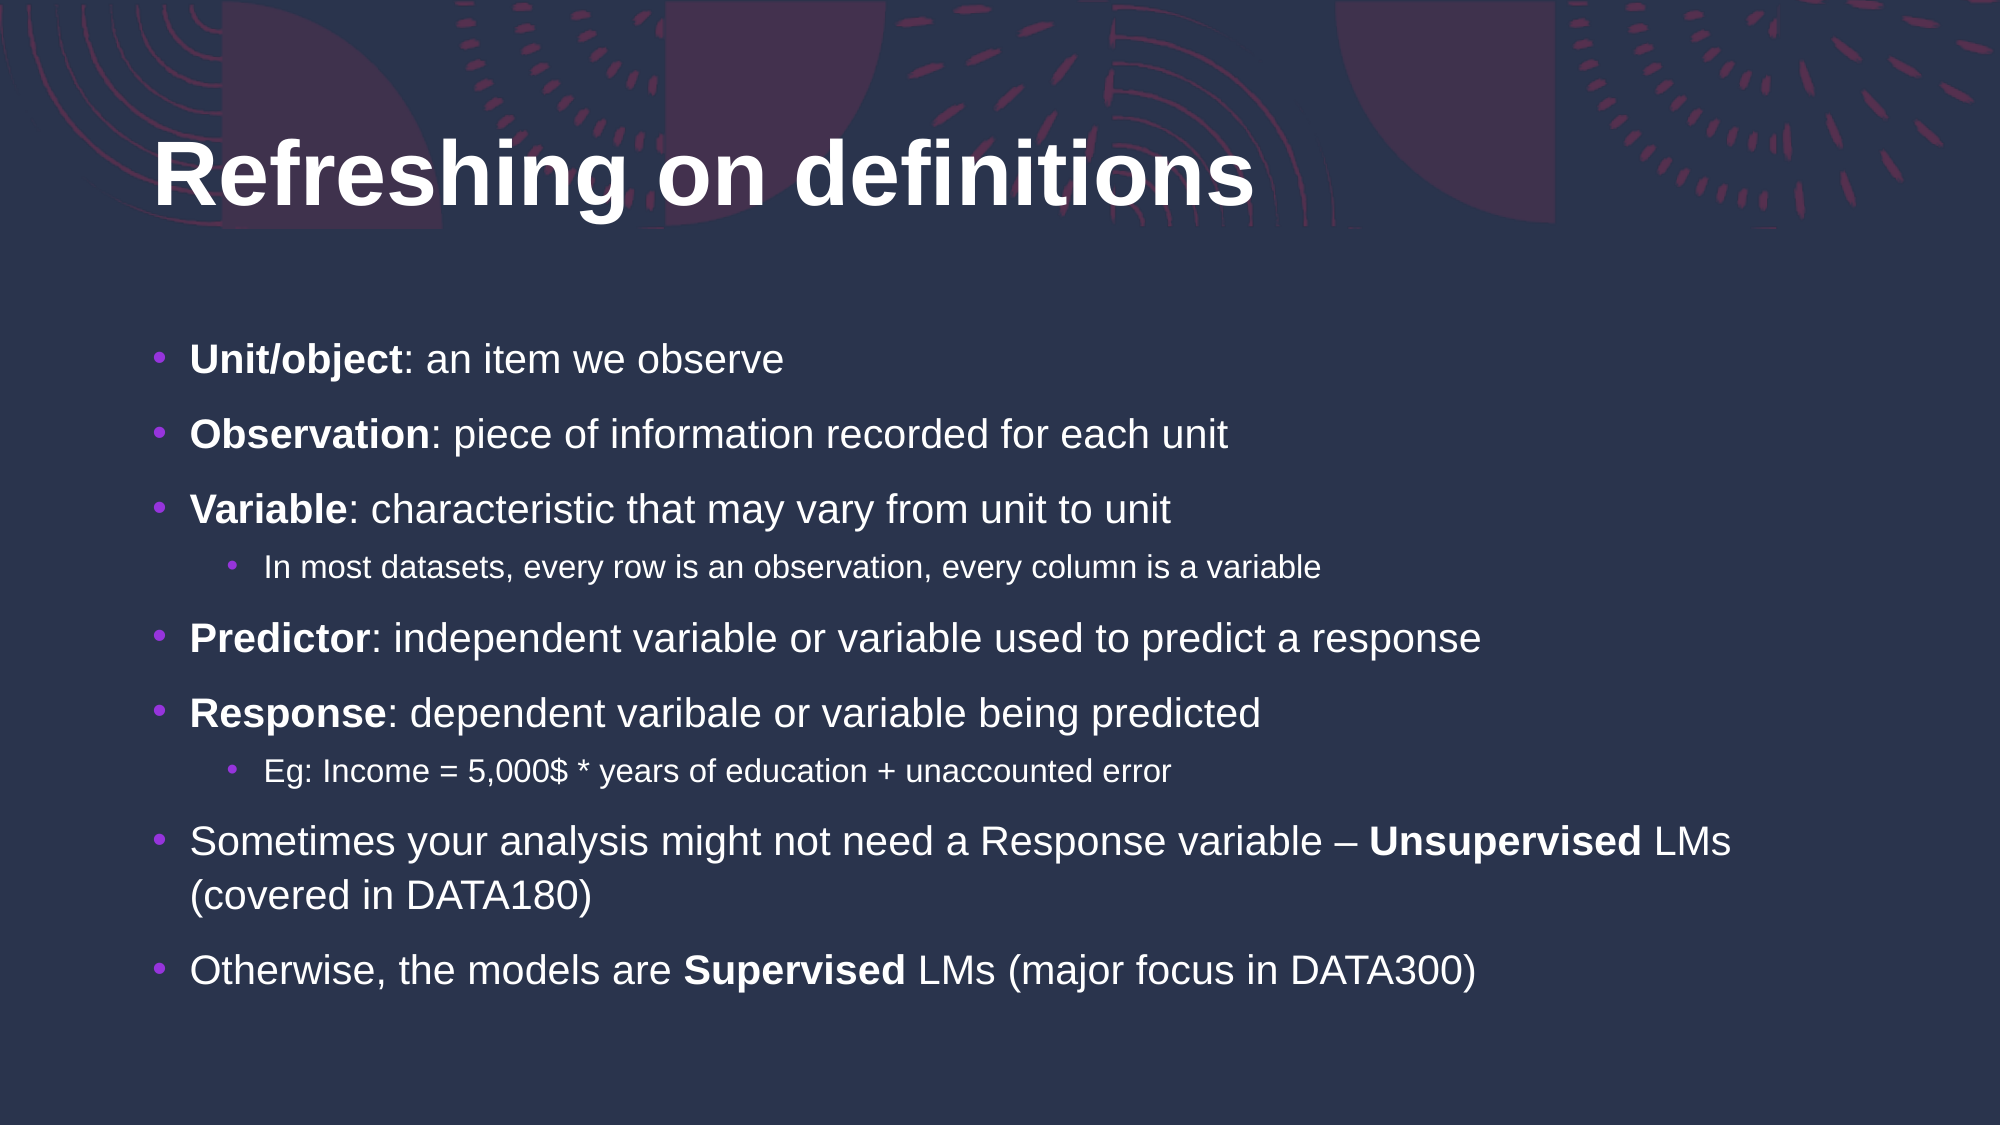

# Refreshing on definitions
Unit/object: an item we observe
Observation: piece of information recorded for each unit
Variable: characteristic that may vary from unit to unit
In most datasets, every row is an observation, every column is a variable
Predictor: independent variable or variable used to predict a response
Response: dependent varibale or variable being predicted
Eg: Income = 5,000$ * years of education + unaccounted error
Sometimes your analysis might not need a Response variable – Unsupervised LMs (covered in DATA180)
Otherwise, the models are Supervised LMs (major focus in DATA300)